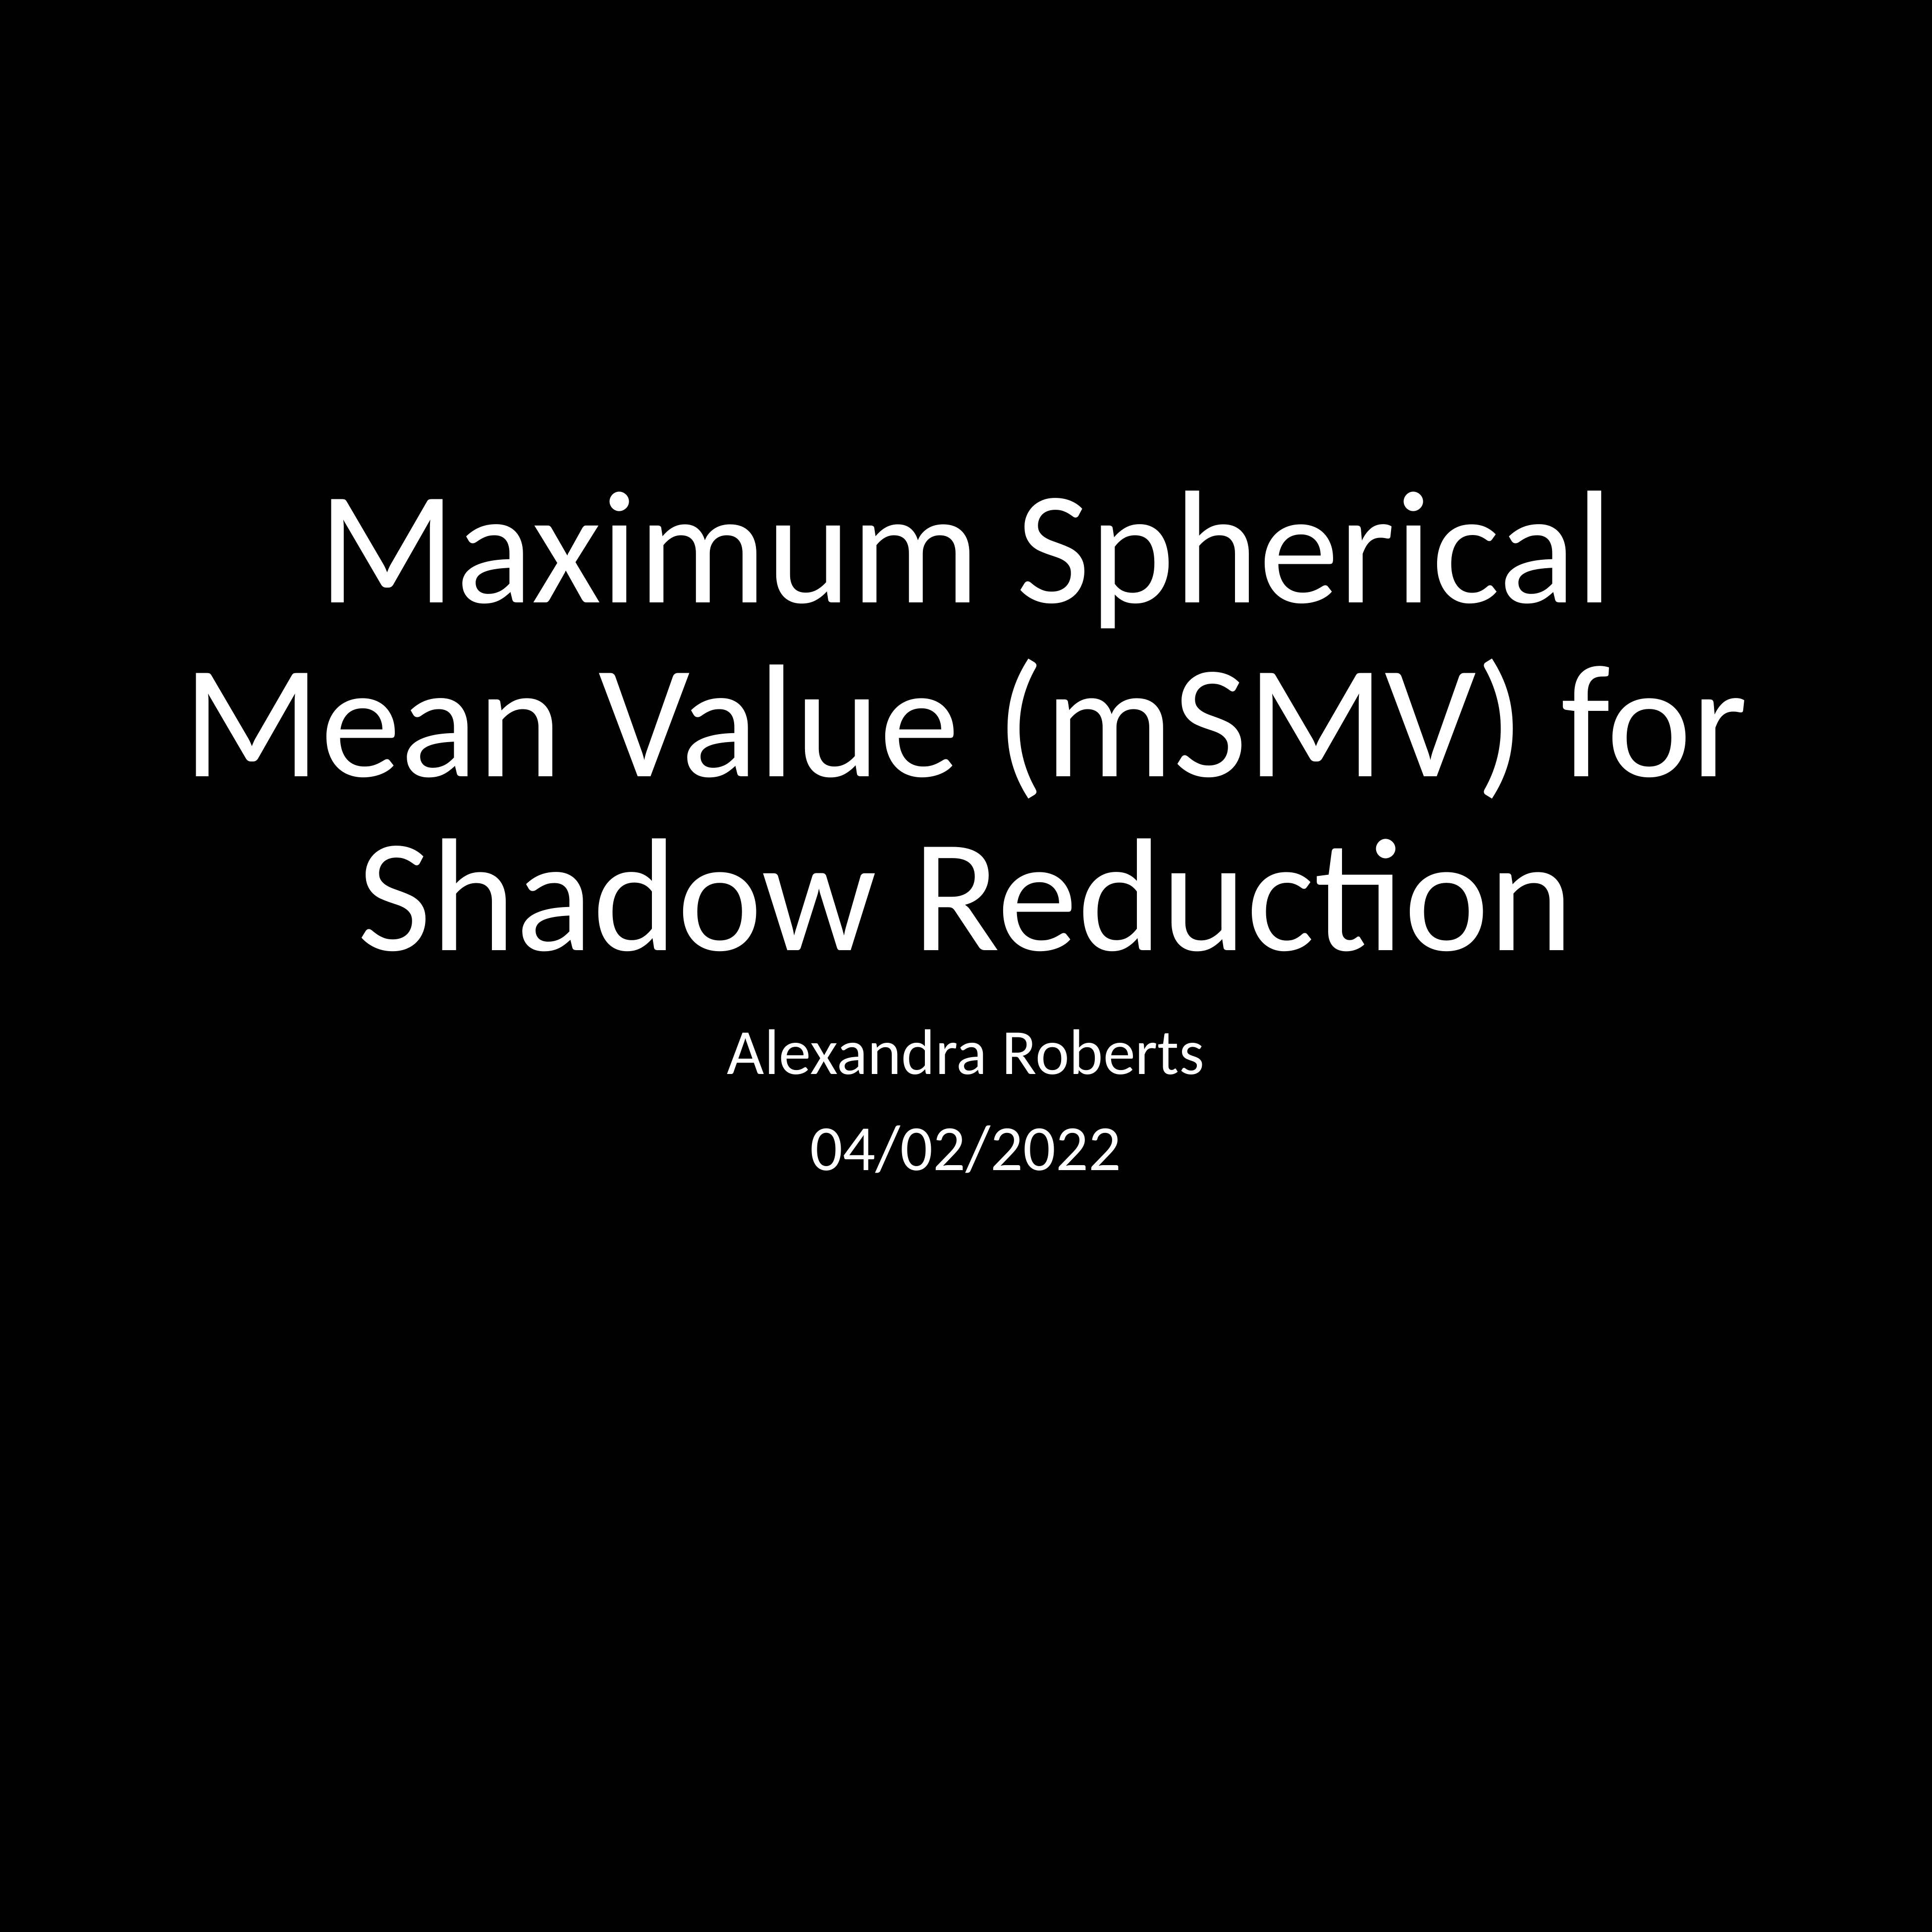

# Maximum Spherical Mean Value (mSMV) for Shadow Reduction
Alexandra Roberts
04/02/2022